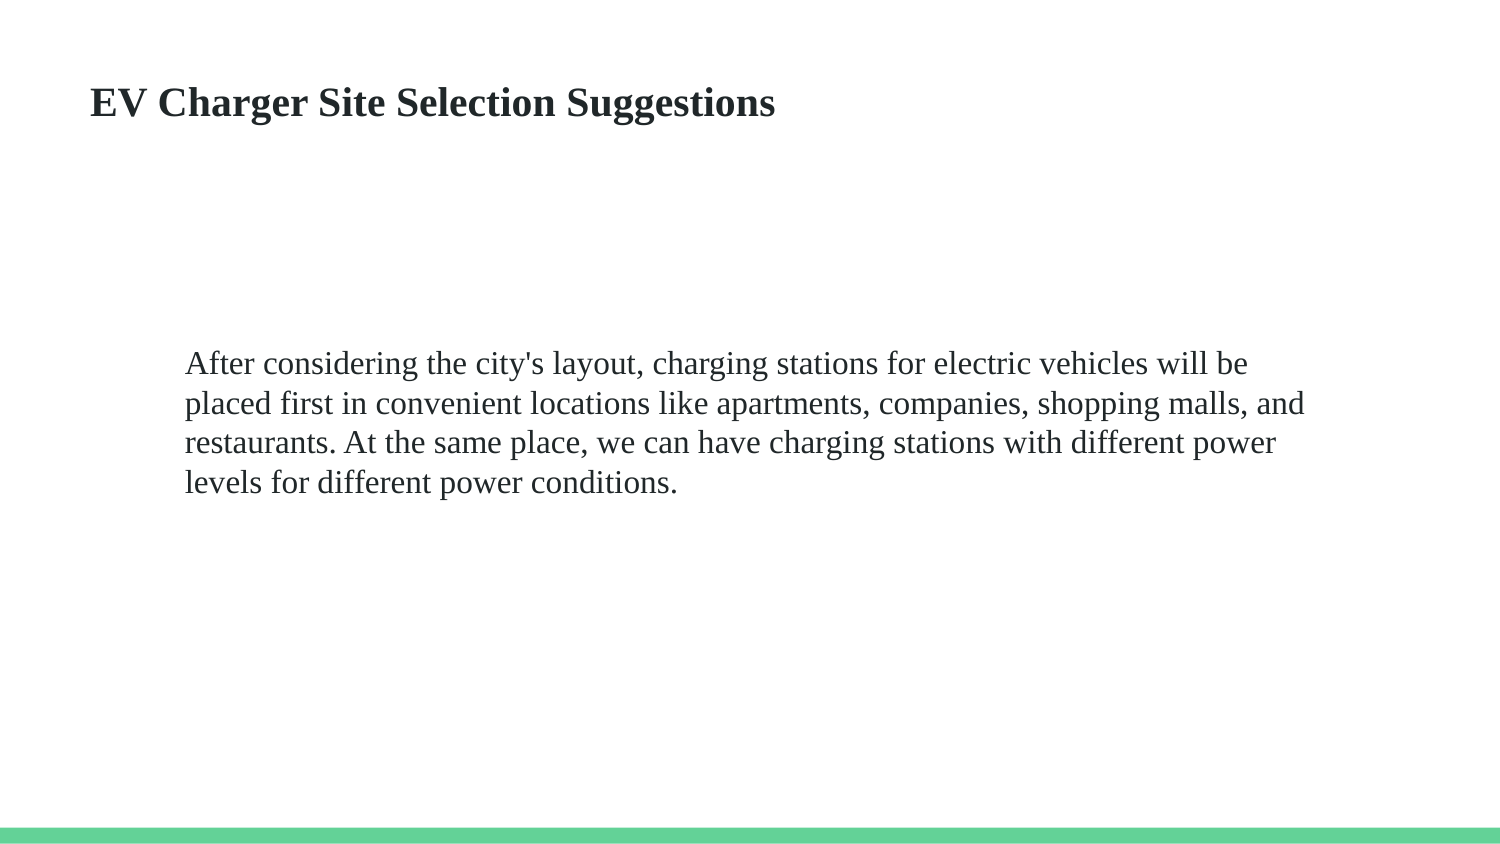

EV Charger Site Selection Suggestions
After considering the city's layout, charging stations for electric vehicles will be placed first in convenient locations like apartments, companies, shopping malls, and restaurants. At the same place, we can have charging stations with different power levels for different power conditions.